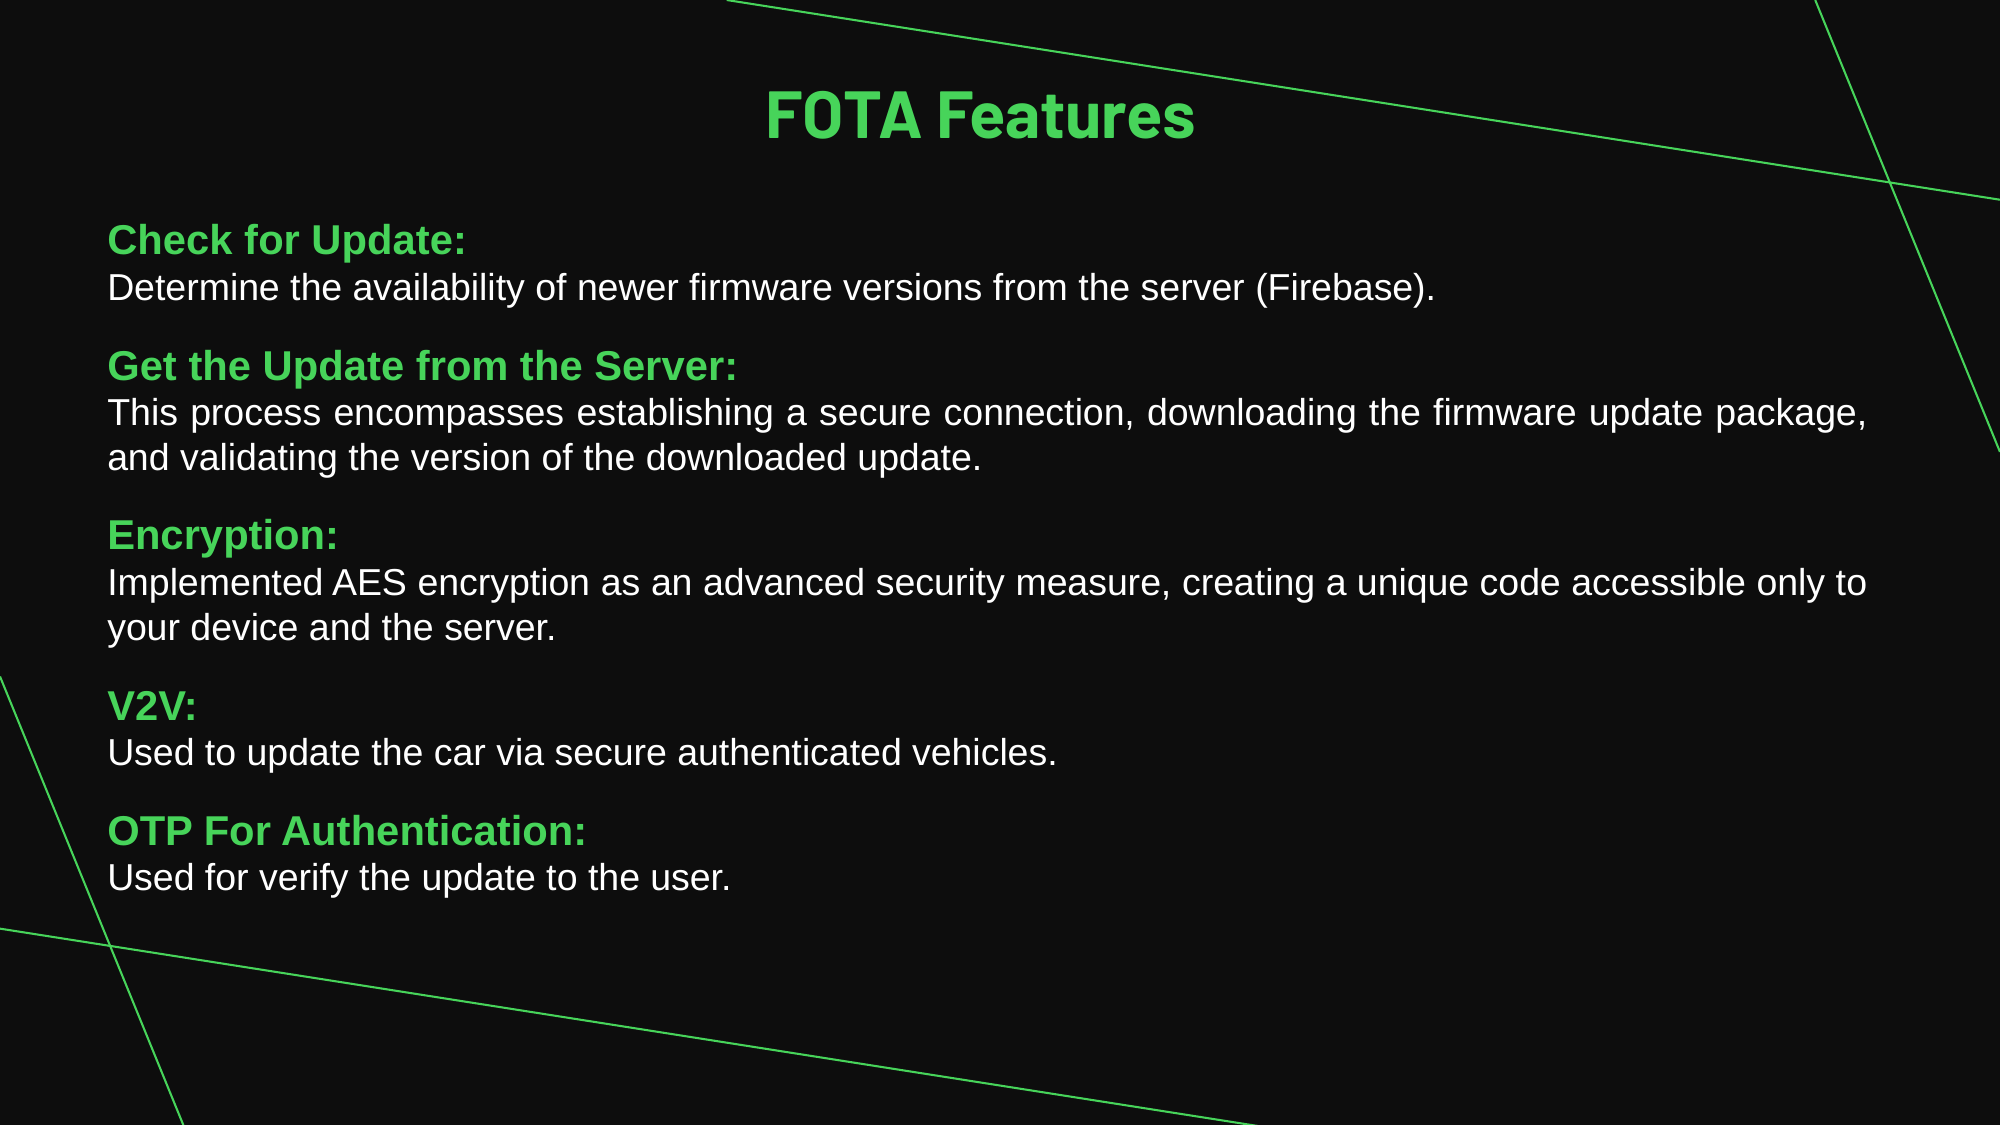

FOTA Features
Check for Update:
Determine the availability of newer firmware versions from the server (Firebase).

Get the Update from the Server:
This process encompasses establishing a secure connection, downloading the firmware update package, and validating the version of the downloaded update.

Encryption:
Implemented AES encryption as an advanced security measure, creating a unique code accessible only to your device and the server.

V2V:
Used to update the car via secure authenticated vehicles.

OTP For Authentication:
Used for verify the update to the user.